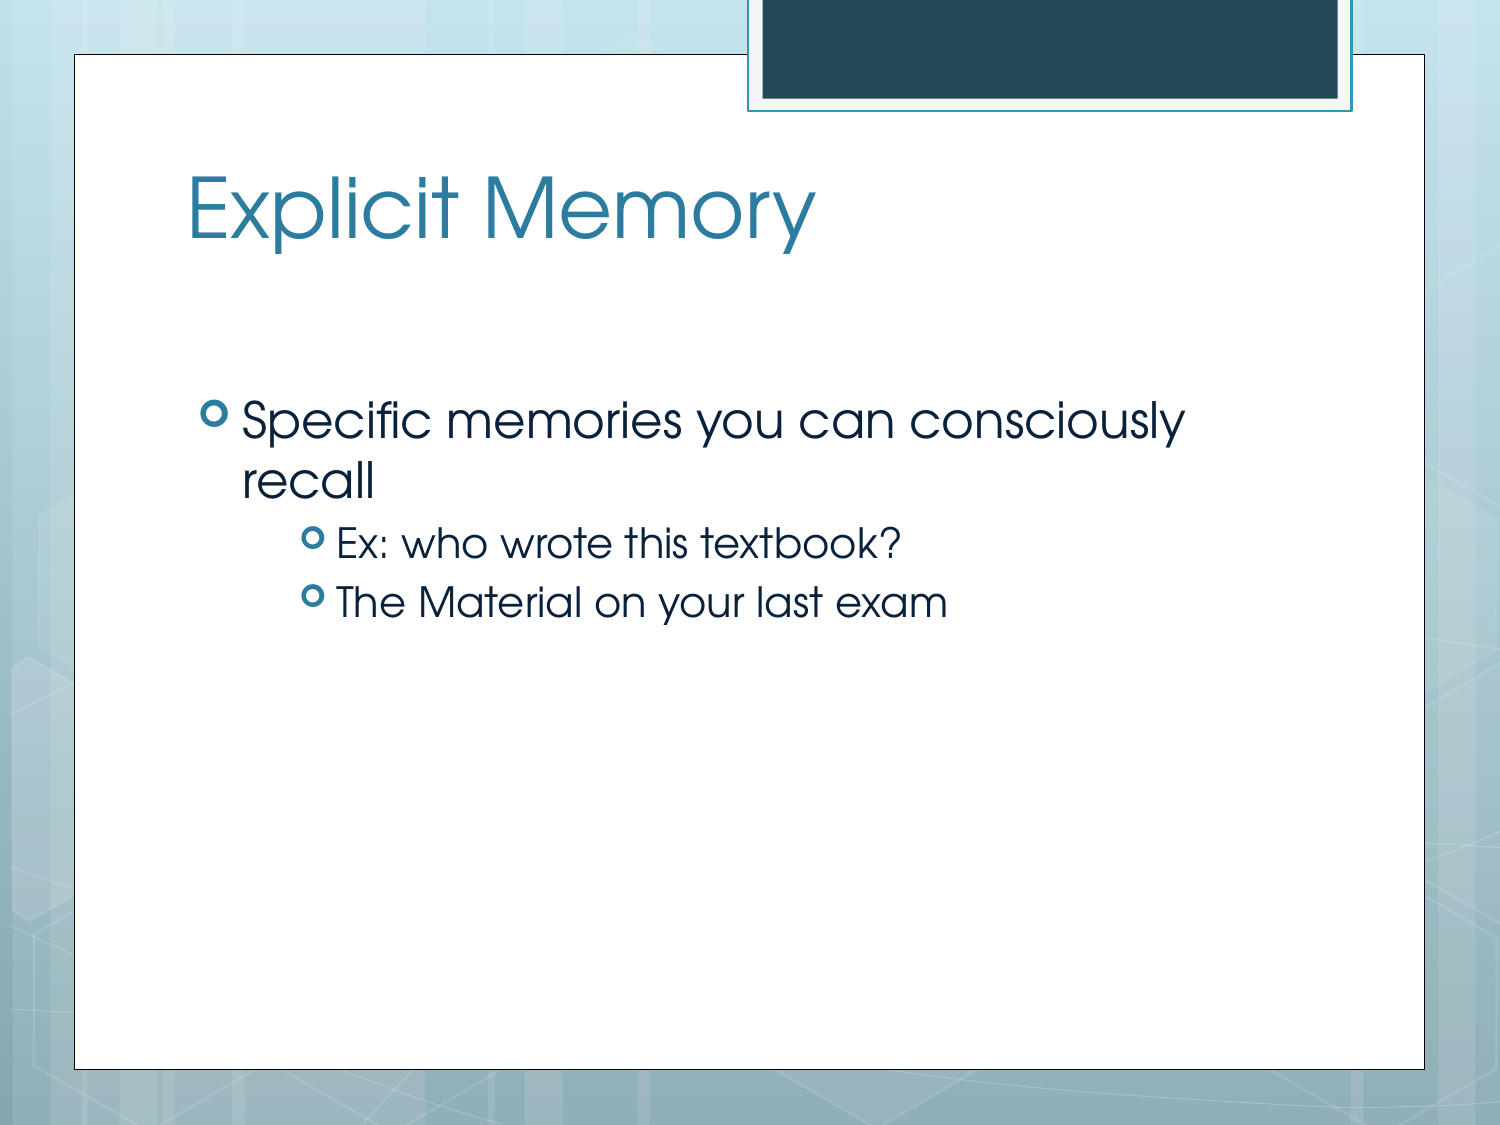

# Explicit Memory
Specific memories you can consciously recall
Ex: who wrote this textbook?
The Material on your last exam